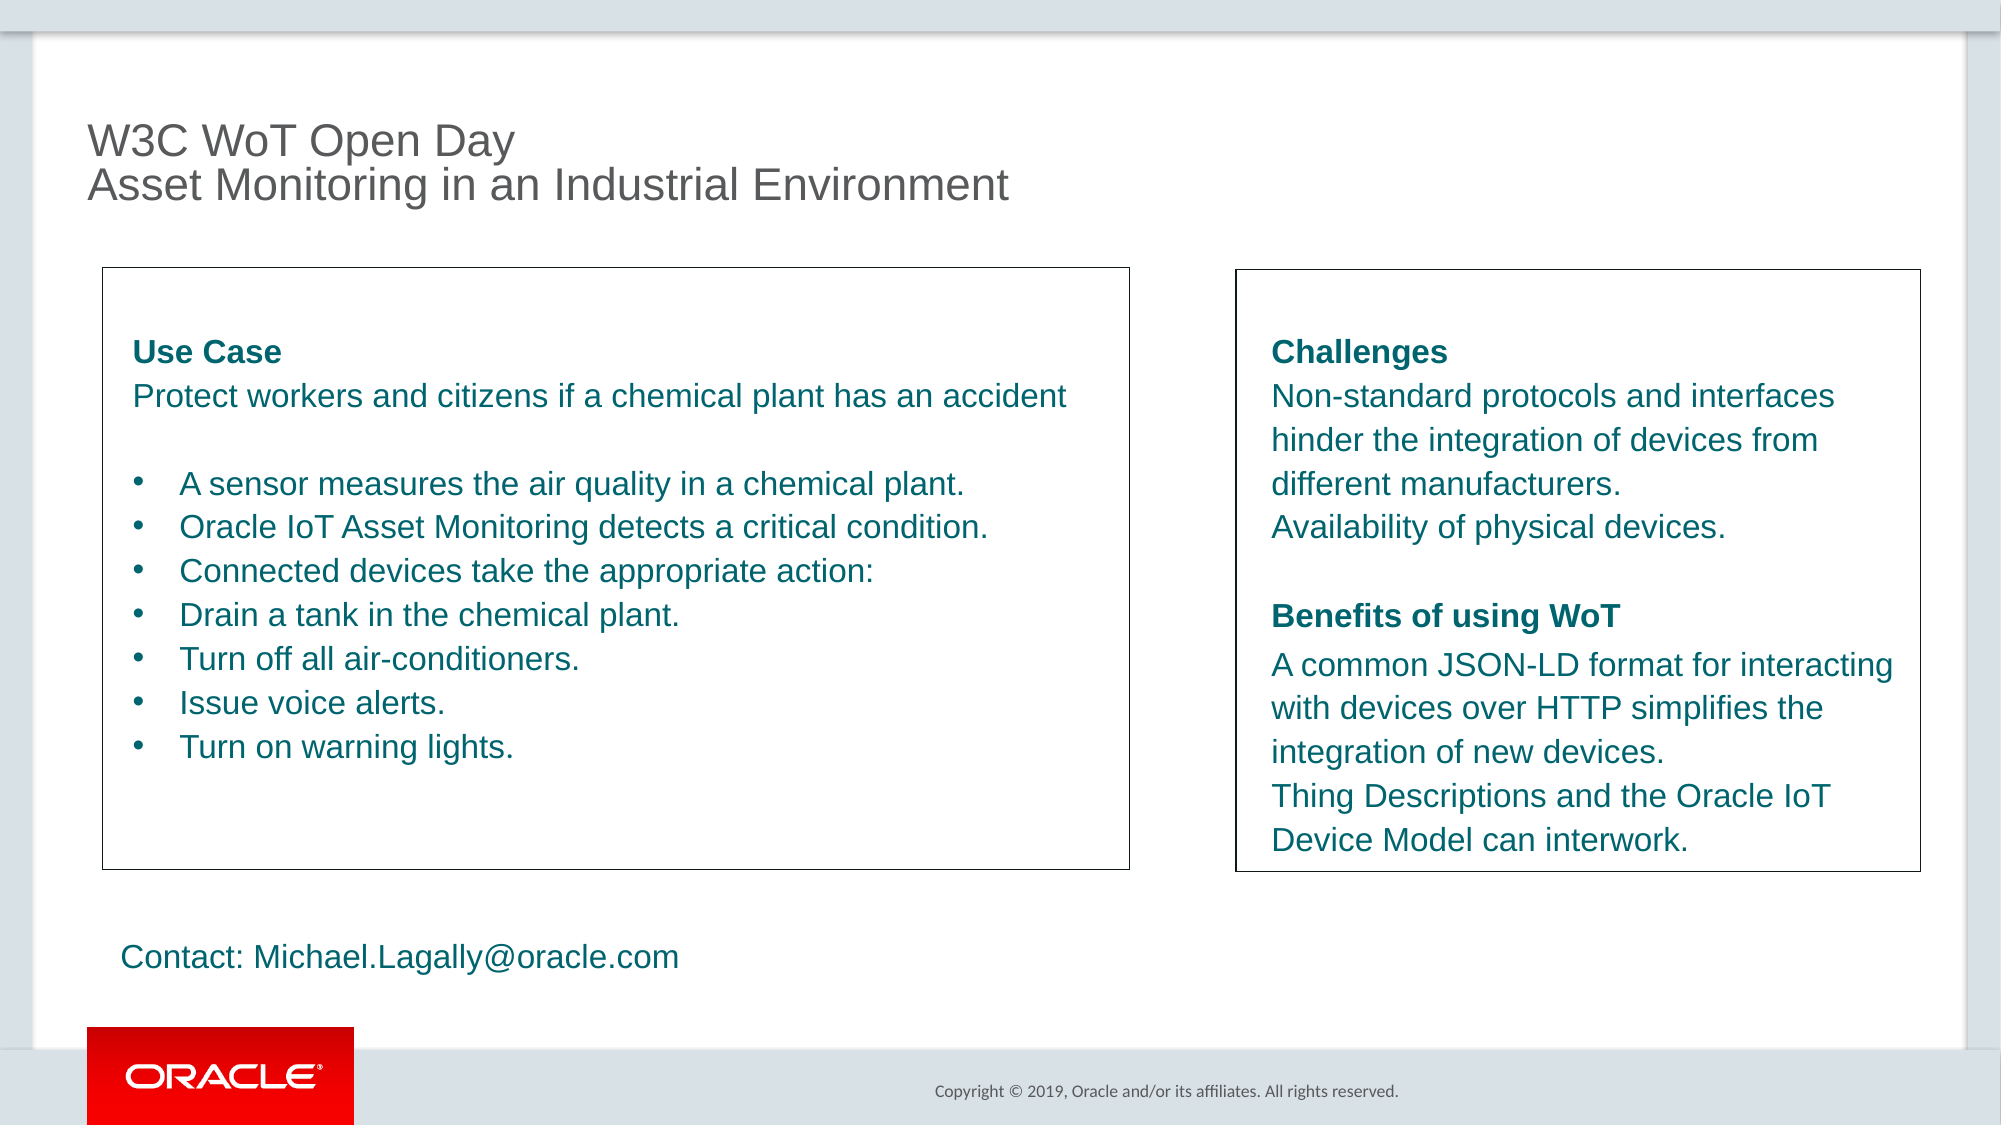

W3C WoT Open Day
Asset Monitoring in an Industrial Environment

Use Case
Protect workers and citizens if a chemical plant has an accident

A sensor measures the air quality in a chemical plant.
Oracle IoT Asset Monitoring detects a critical condition.
Connected devices take the appropriate action:
Drain a tank in the chemical plant.
Turn off all air-conditioners.
Issue voice alerts.
Turn on warning lights.
Challenges
Non-standard protocols and interfaces hinder the integration of devices from different manufacturers.
Availability of physical devices.

Benefits of using WoT
A common JSON-LD format for interacting with devices over HTTP simplifies the integration of new devices.
Thing Descriptions and the Oracle IoT Device Model can interwork.

Contact: Michael.Lagally@oracle.com